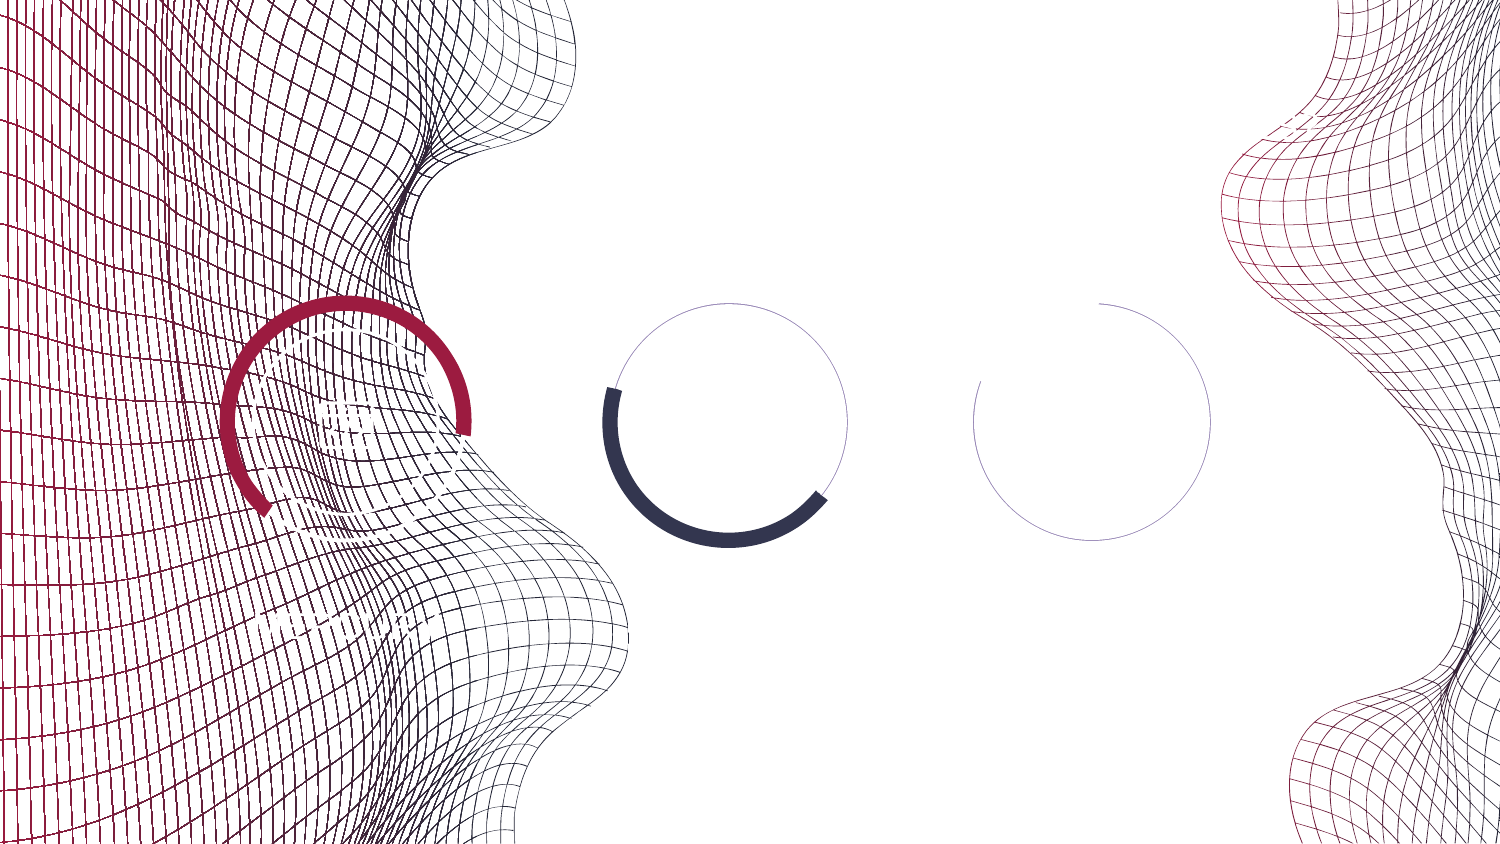

HOW ABOUT THE PERCENTAGES?

MERCURY
VENUS
MARS